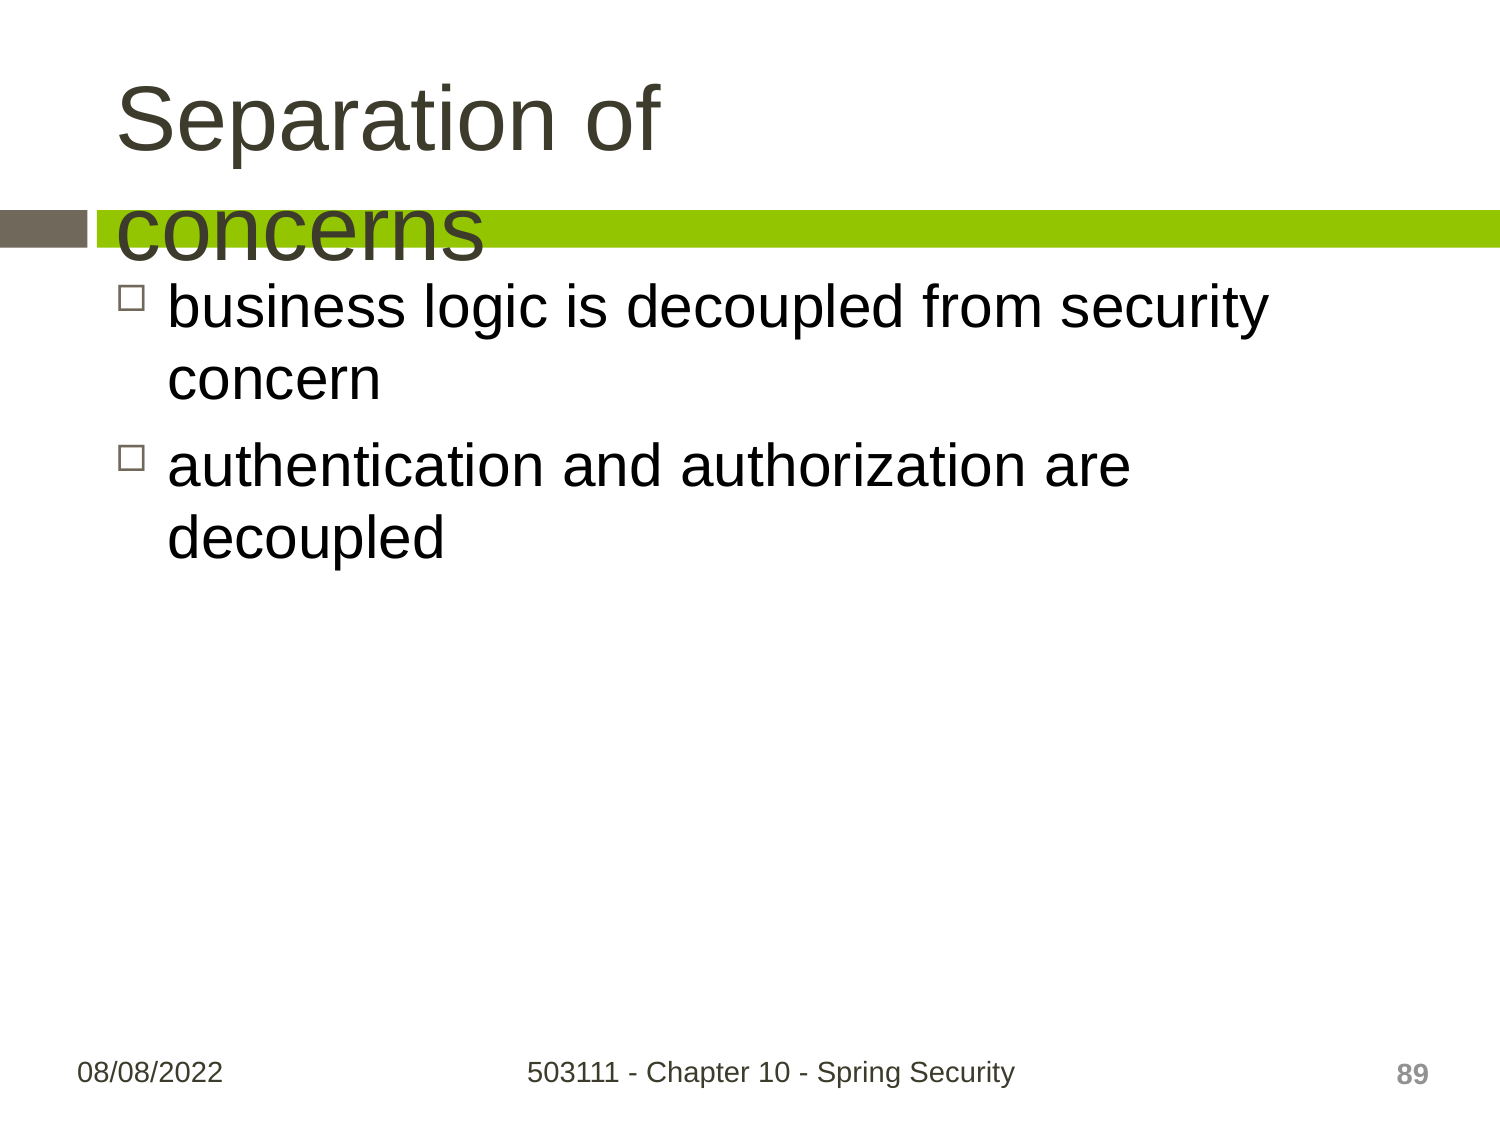

# Separation of concerns
business logic is decoupled from security concern
authentication and authorization are decoupled
89
08/08/2022
503111 - Chapter 10 - Spring Security